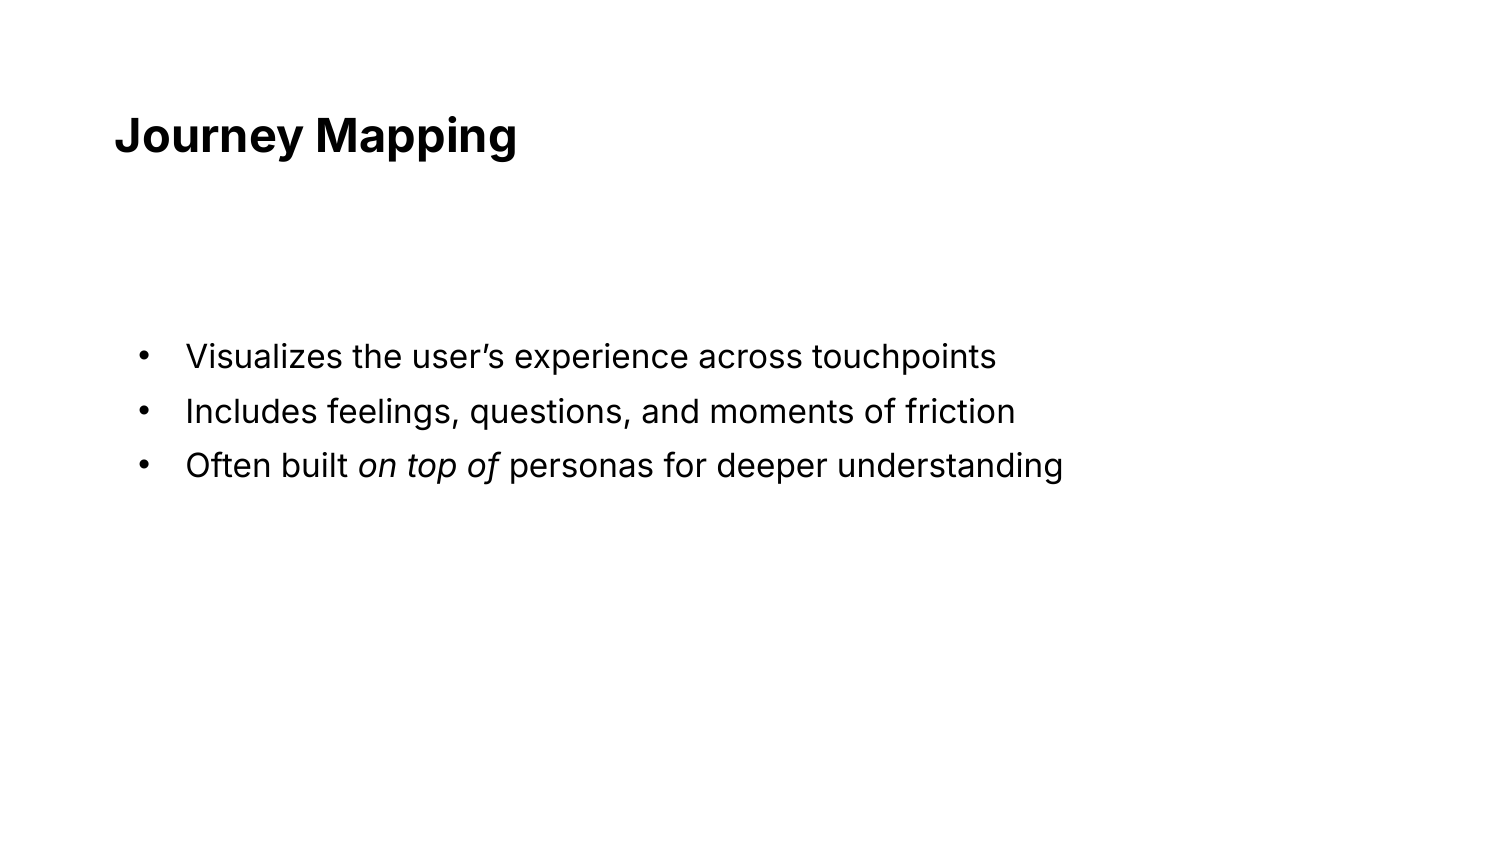

Journey Mapping
Visualizes the user’s experience across touchpoints
Includes feelings, questions, and moments of friction
Often built on top of personas for deeper understanding